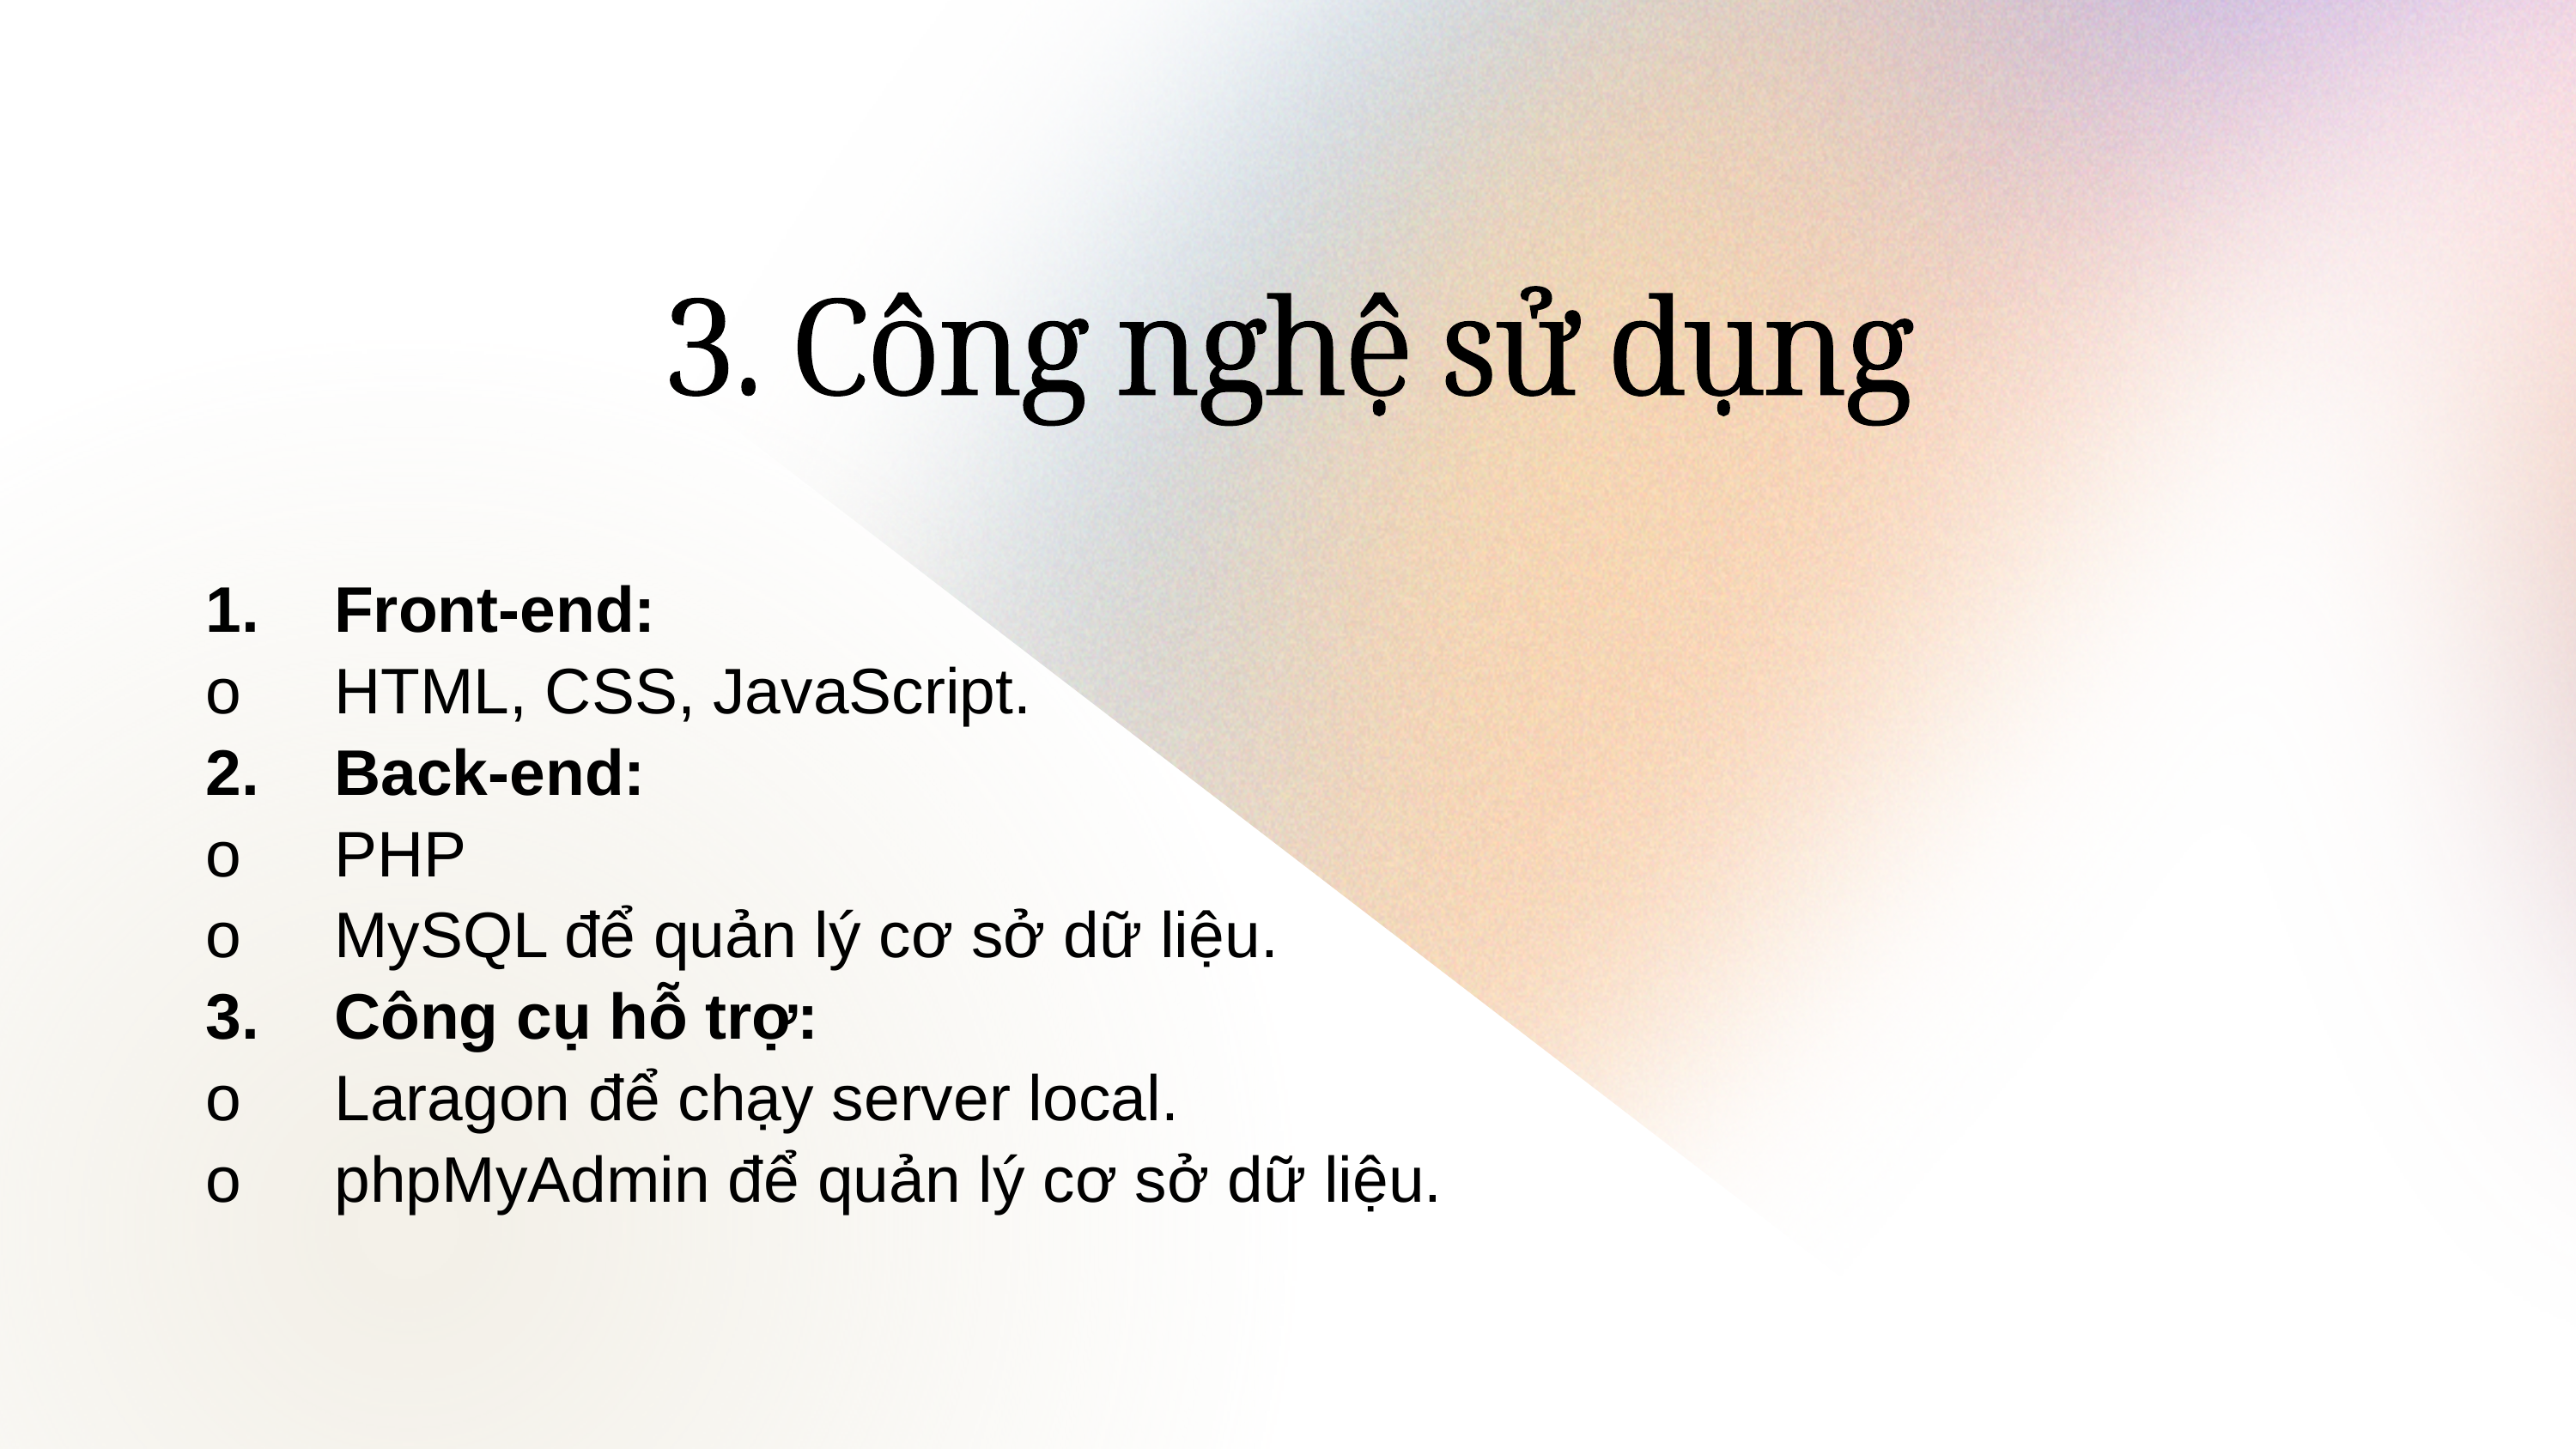

3. Công nghệ sử dụng
1.	Front-end:
o	HTML, CSS, JavaScript.
2.	Back-end:
o	PHP
o	MySQL để quản lý cơ sở dữ liệu.
3.	Công cụ hỗ trợ:
o	Laragon để chạy server local.
o	phpMyAdmin để quản lý cơ sở dữ liệu.